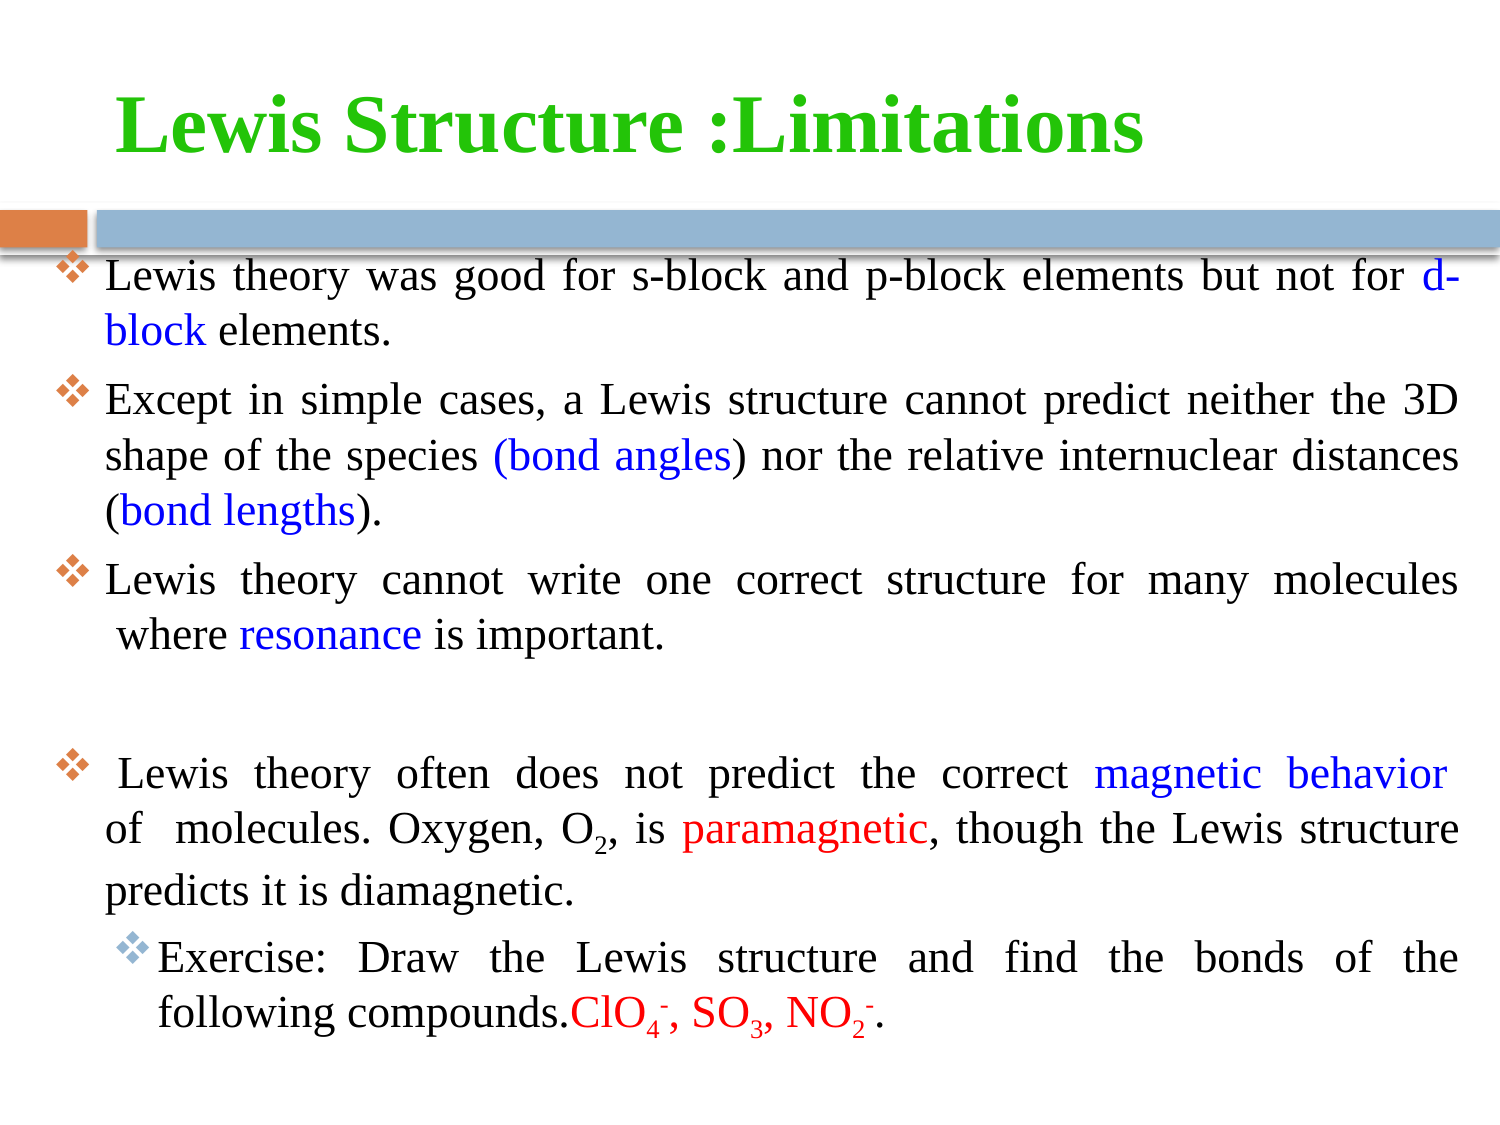

# Lewis Structure :Limitations
Lewis theory was good for s-block and p-block elements but not for d-block elements.
Except in simple cases, a Lewis structure cannot predict neither the 3D shape of the species (bond angles) nor the relative internuclear distances (bond lengths).
Lewis  theory  cannot  write  one  correct  structure  for  many  molecules  where resonance is important.

 Lewis  theory  often  does  not  predict  the  correct  magnetic  behavior  of  molecules. Oxygen, O2, is paramagnetic, though the Lewis structure predicts it is diamagnetic.
Exercise: Draw the Lewis structure and find the bonds of the following compounds.ClO4-, SO3, NO2-.